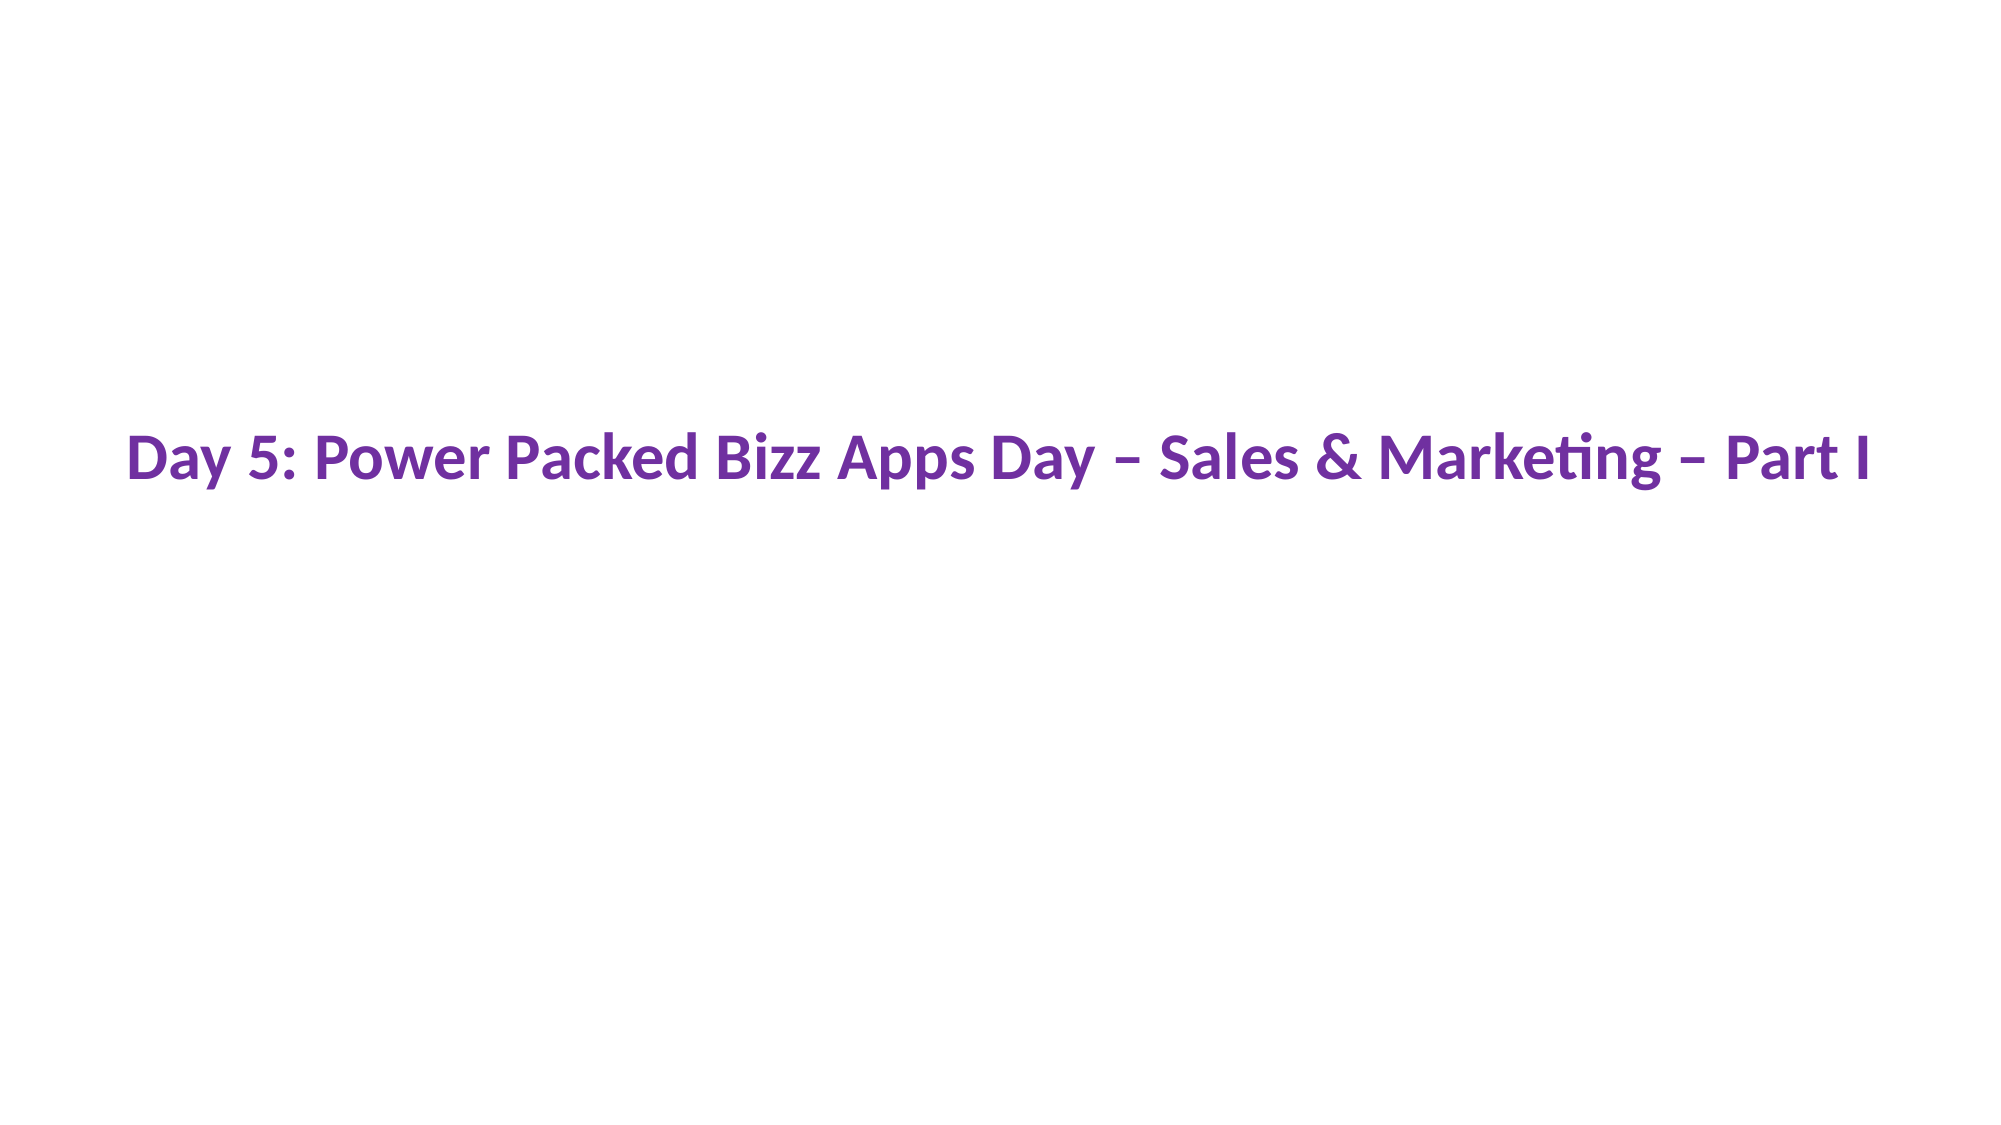

Day 5: Power Packed Bizz Apps Day – Sales & Marketing – Part I